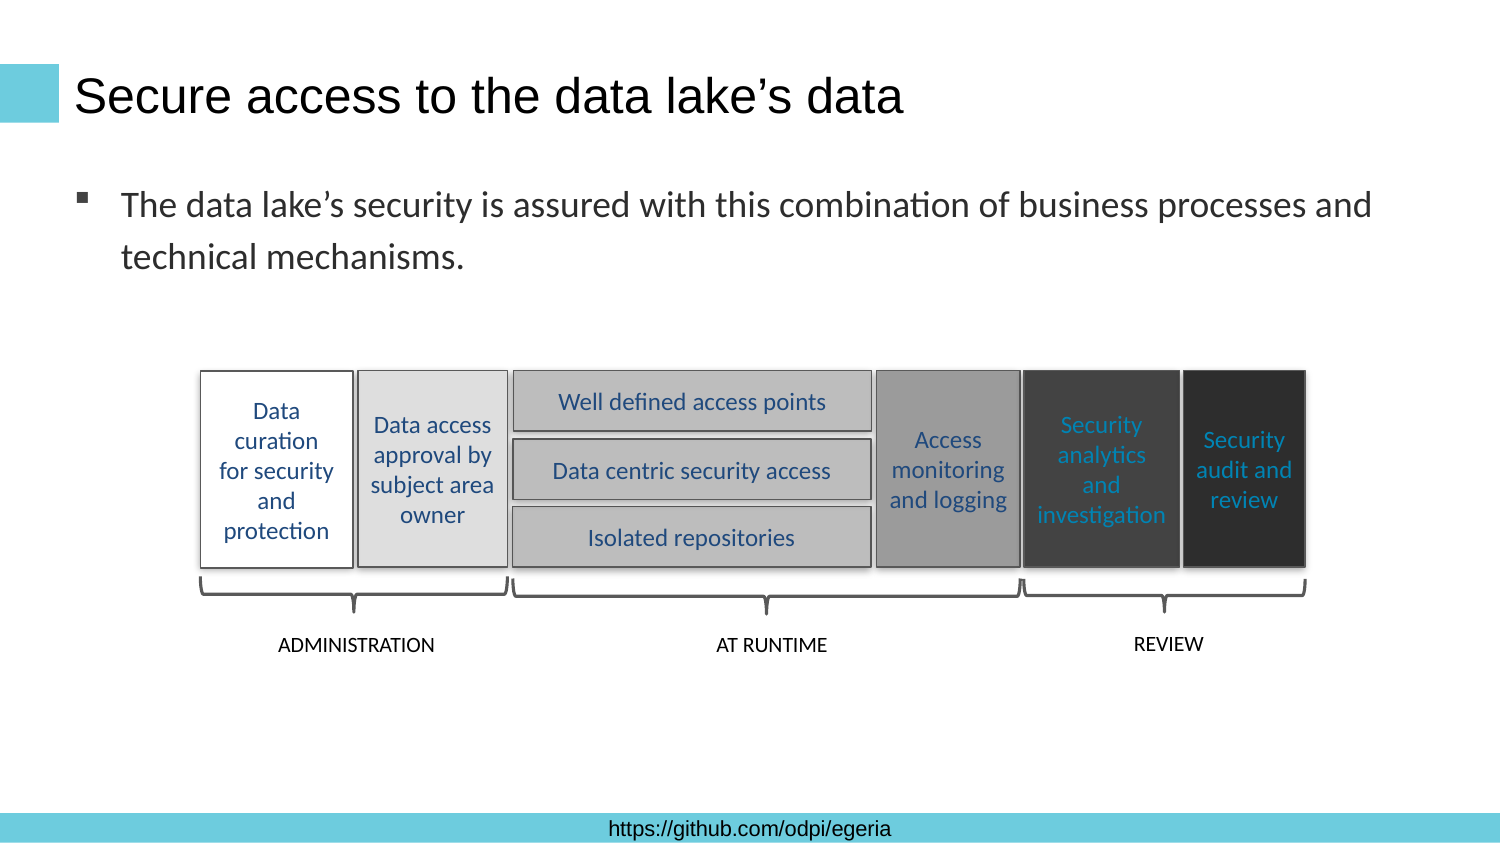

# Secure access to the data lake’s data
The data lake’s security is assured with this combination of business processes and technical mechanisms.

Data access
approval by
subject area
owner
Well defined access points
Access
monitoring
and logging
Security
analytics
and
investigation
Security
audit and
review
Data
curation
for security
and
protection
Data centric security access

Isolated repositories
Review
Administration
At Runtime